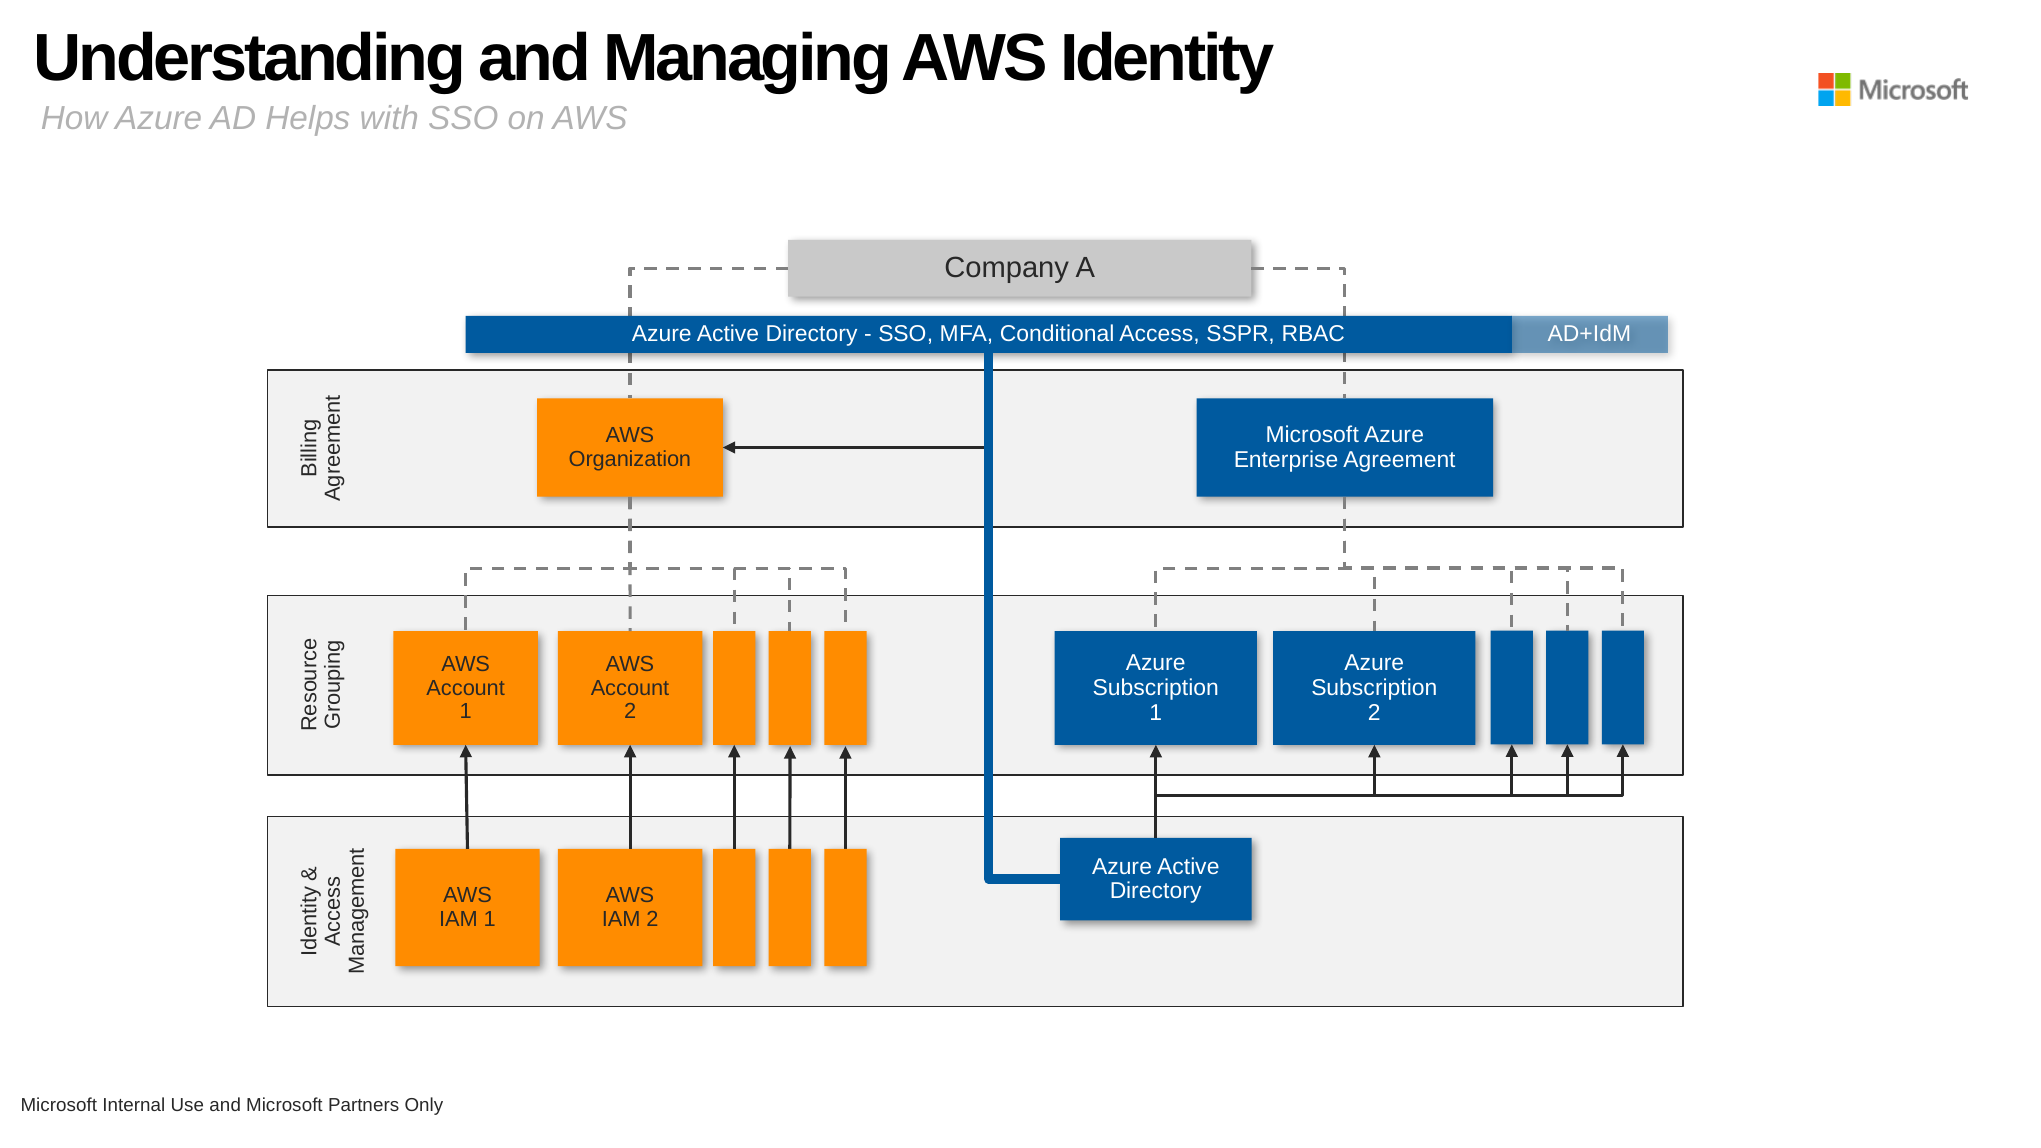

# Understanding and Managing AWS Identity
How Azure AD Helps with SSO on AWS
Company A
Azure Active Directory - SSO, MFA, Conditional Access, SSPR, RBAC
AD+IdM
Billing Agreement
AWS Organization
Microsoft Azure
Enterprise Agreement
Resource Grouping

AWS Account 1
AWS Account 2

Azure Subscription 1
Azure Subscription 2
Identity & Access Management
Azure Active Directory
AWS IAM 1
AWS IAM 2